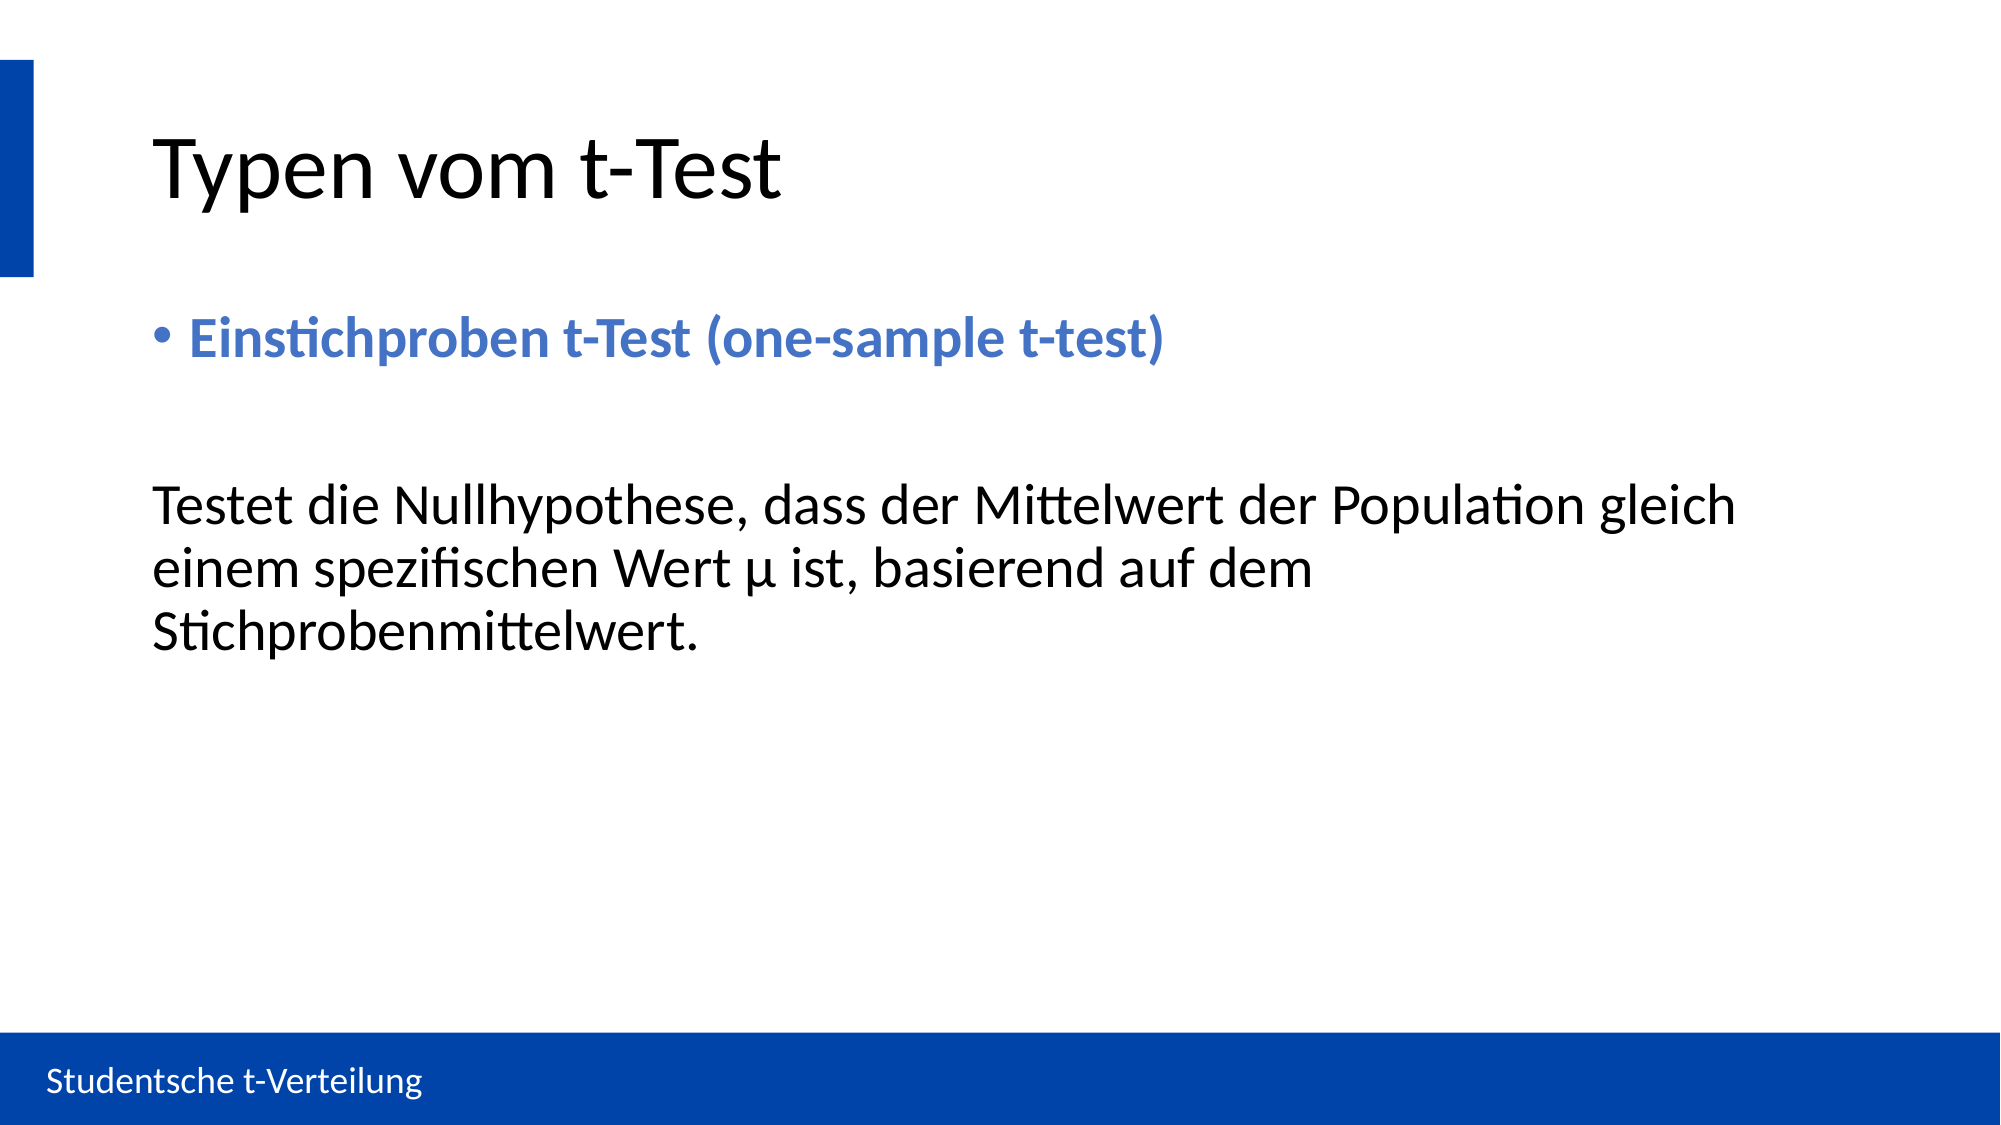

# Typen vom t-Test
Einstichproben t-Test (one-sample t-test)

Testet die Nullhypothese, dass der Mittelwert der Population gleich einem spezifischen Wert μ ist, basierend auf dem Stichprobenmittelwert.
Studentsche t-Verteilung